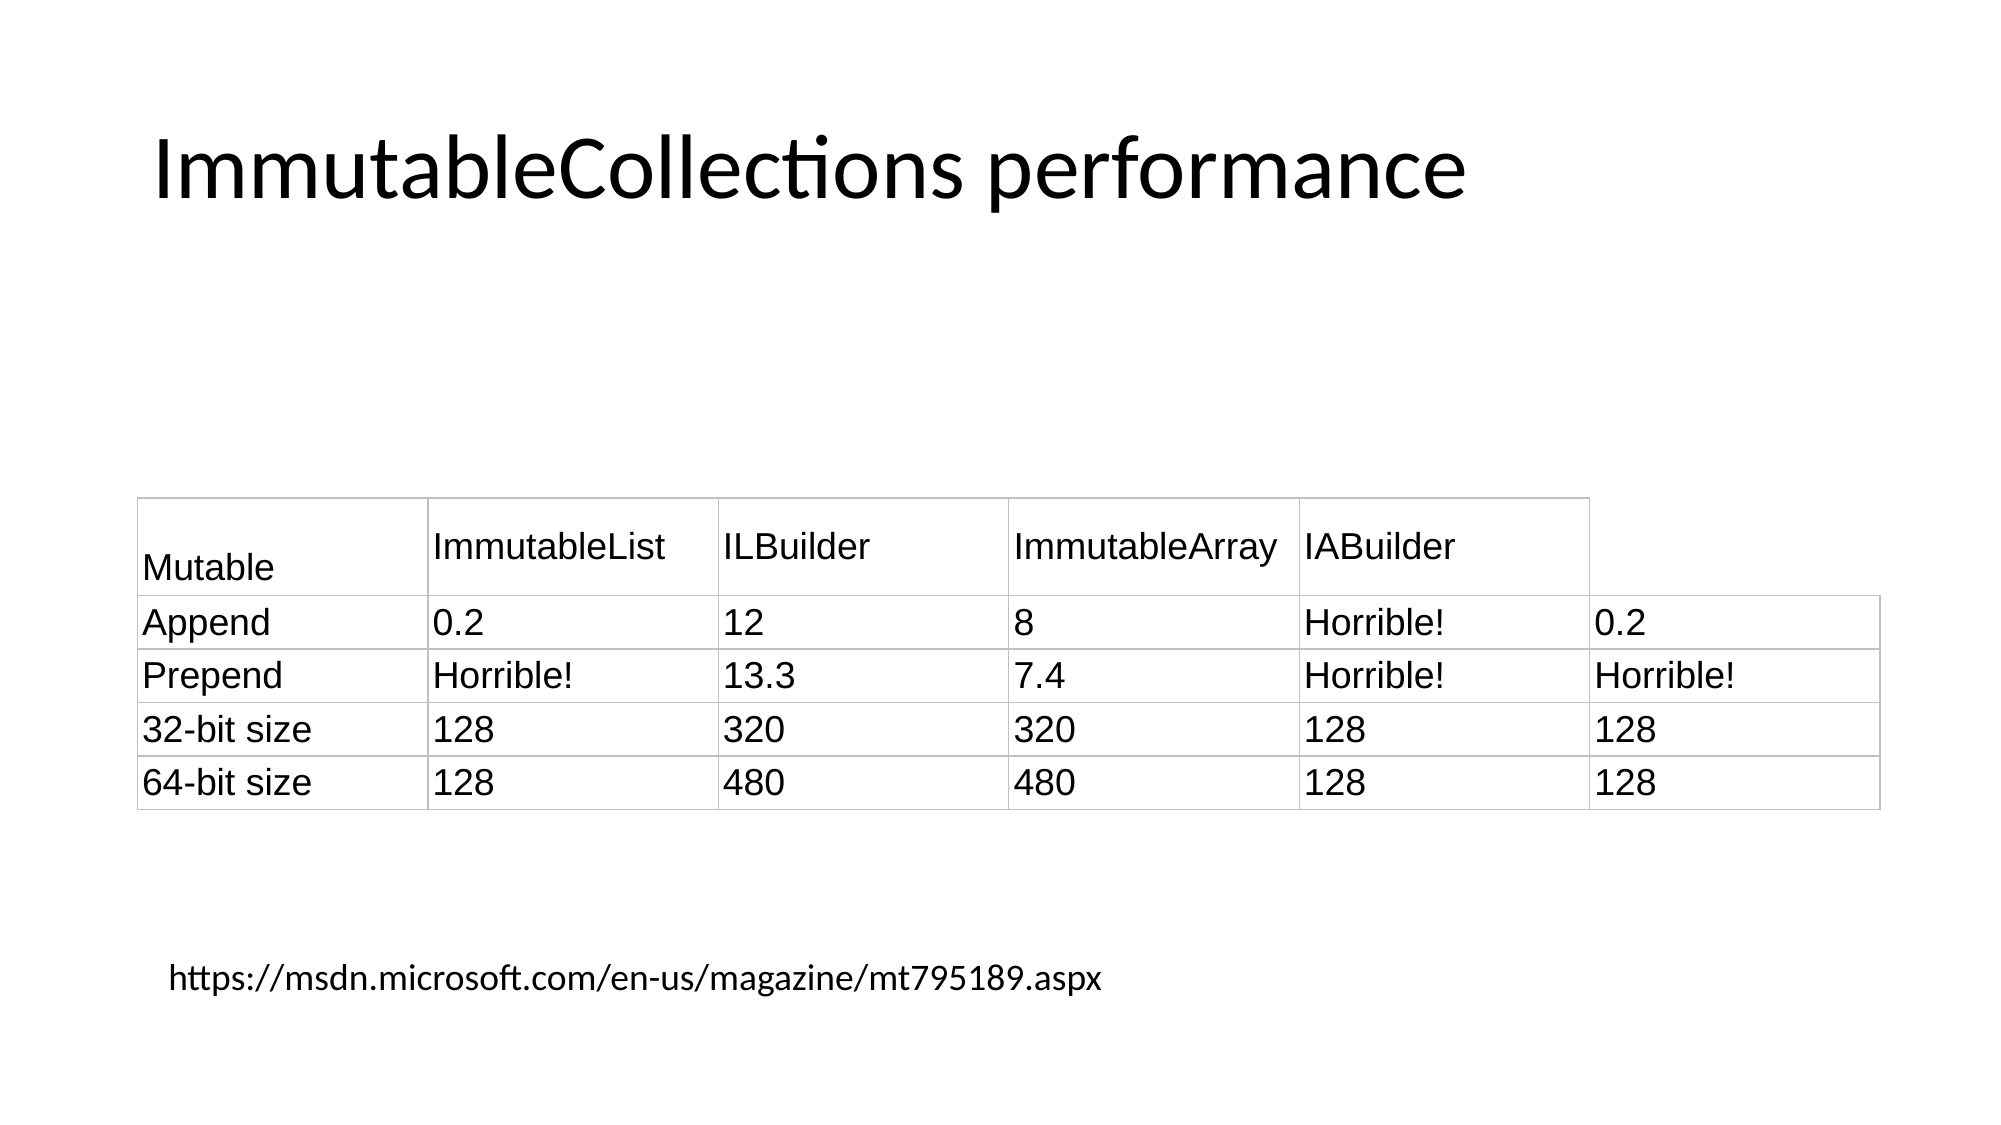

# ImmutableCollections performance
| Mutable | ImmutableList | ILBuilder | ImmutableArray | IABuilder |  |
| --- | --- | --- | --- | --- | --- |
| Append | 0.2 | 12 | 8 | Horrible! | 0.2 |
| Prepend | Horrible! | 13.3 | 7.4 | Horrible! | Horrible! |
| 32-bit size | 128 | 320 | 320 | 128 | 128 |
| 64-bit size | 128 | 480 | 480 | 128 | 128 |
https://msdn.microsoft.com/en-us/magazine/mt795189.aspx